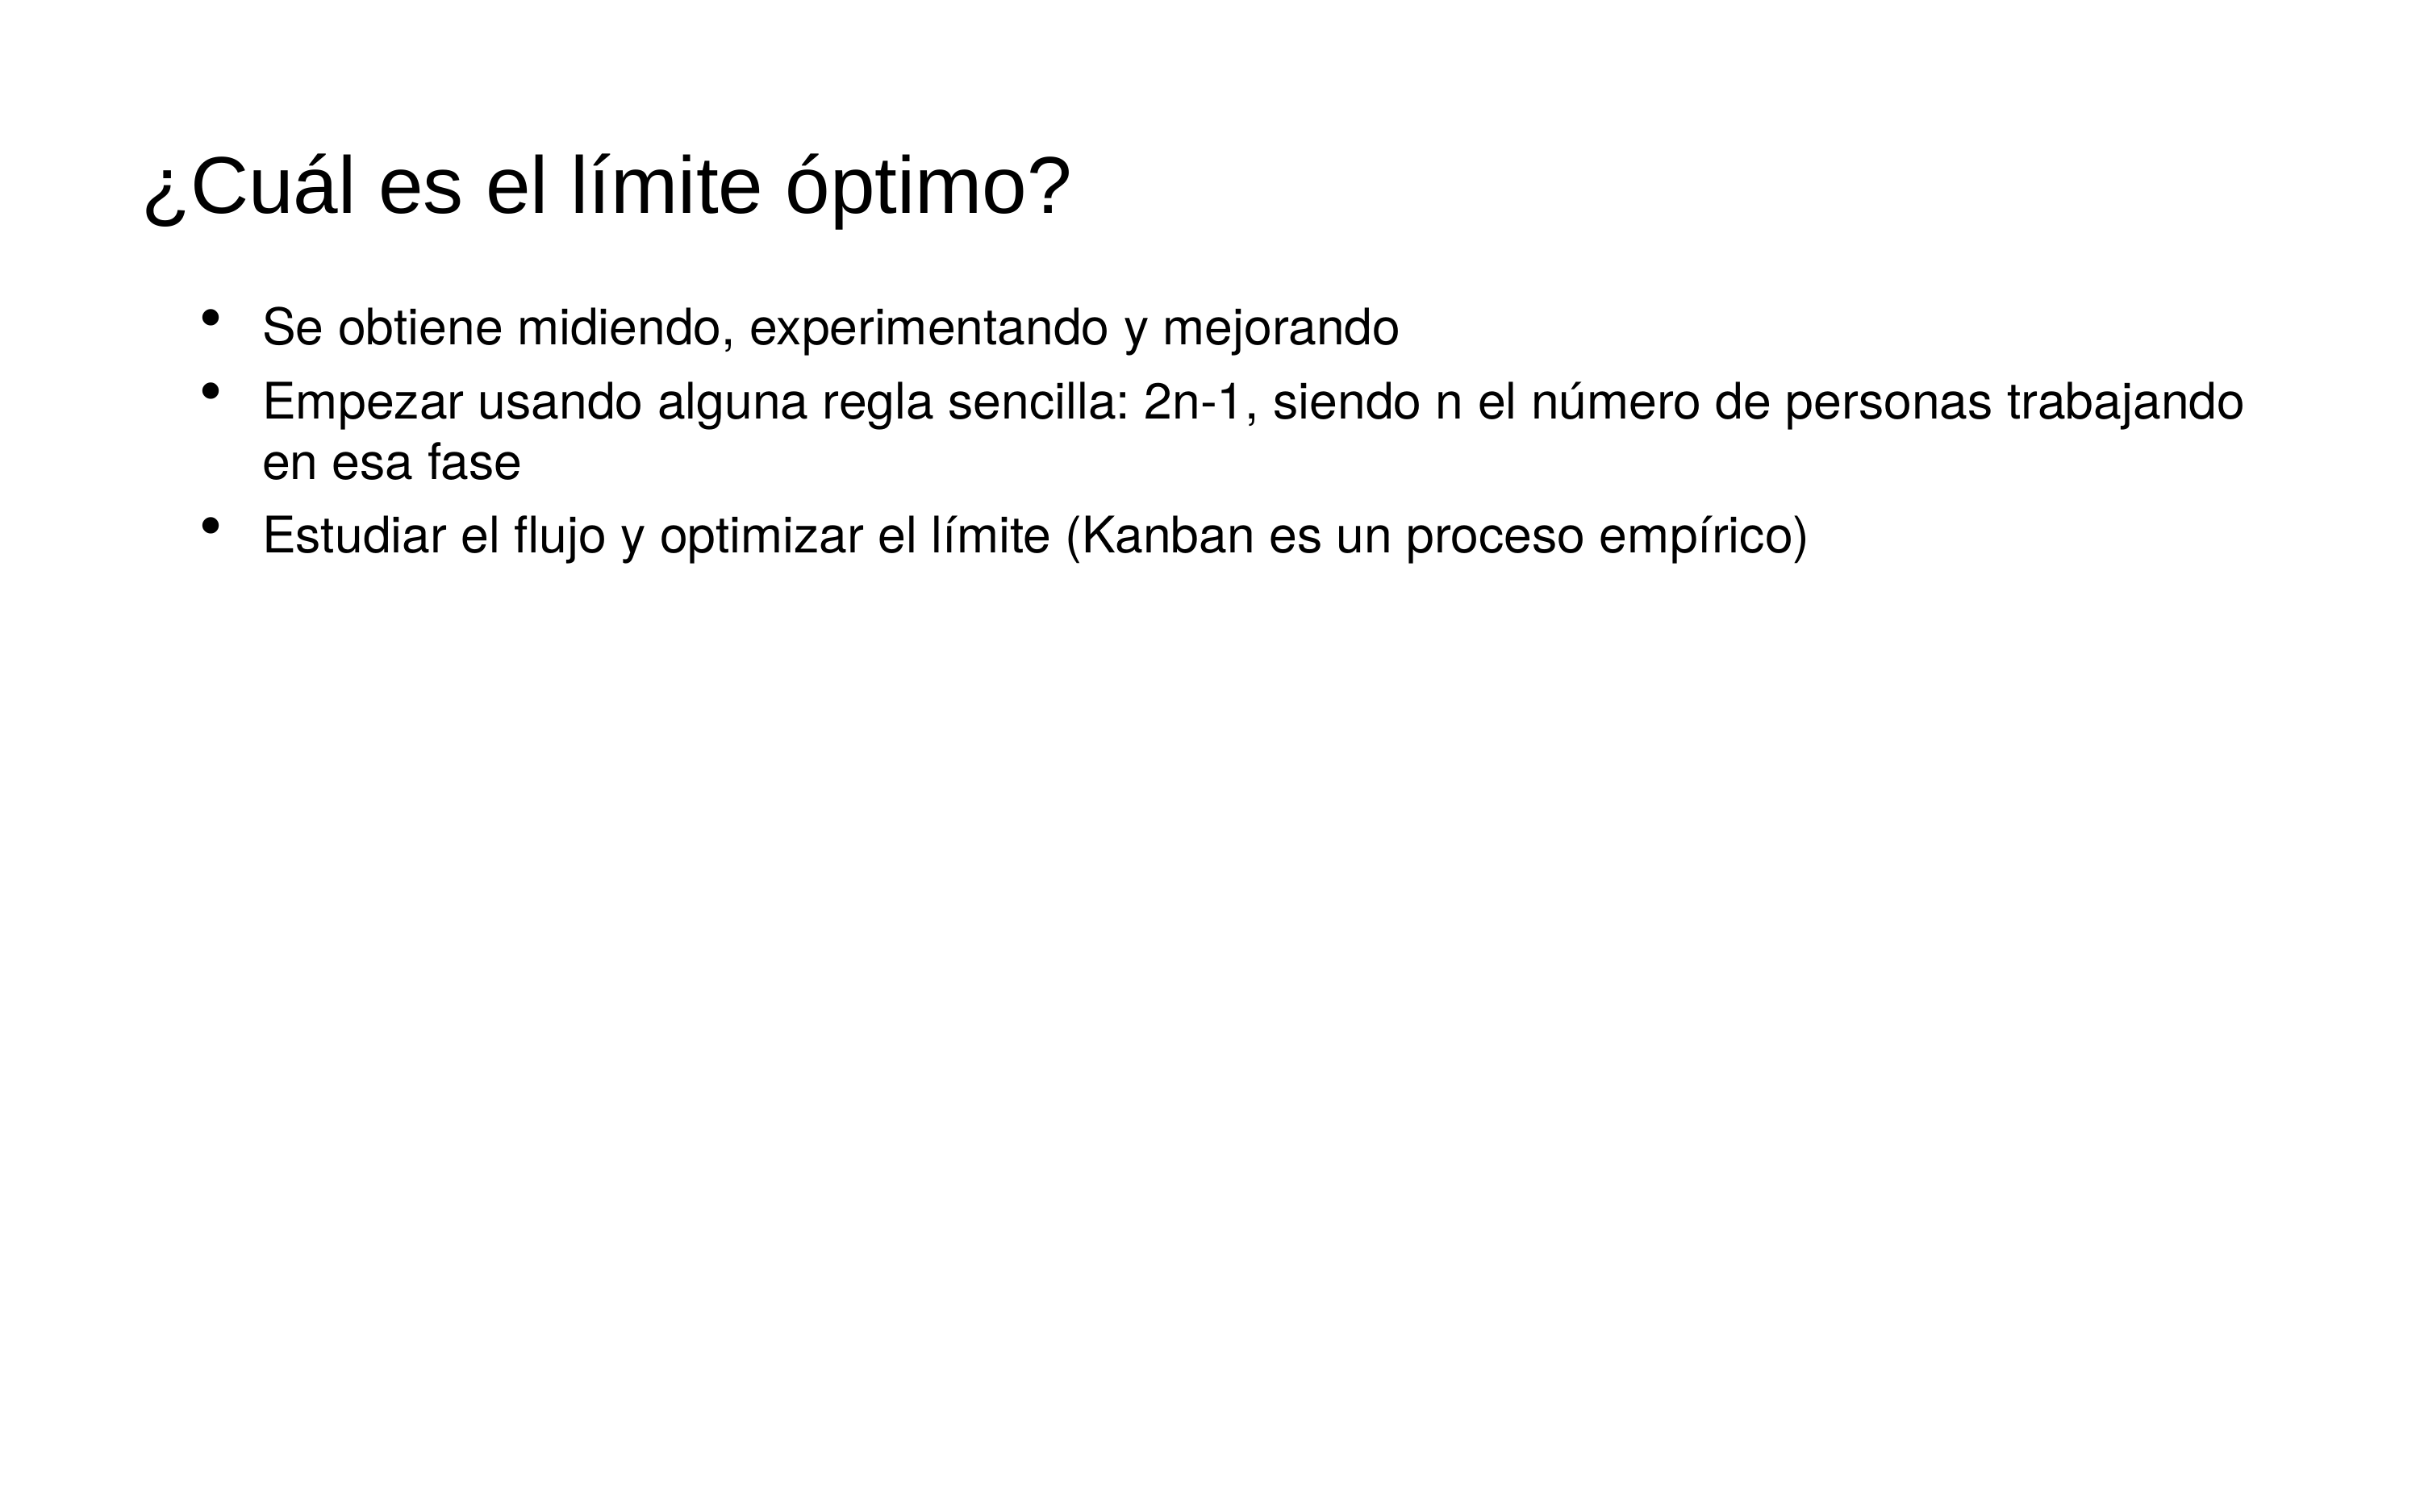

# ¿Cuál es el límite óptimo?
Se obtiene midiendo, experimentando y mejorando
Empezar usando alguna regla sencilla: 2n-1, siendo n el número de personas trabajando en esa fase
Estudiar el flujo y optimizar el límite (Kanban es un proceso empírico)
51